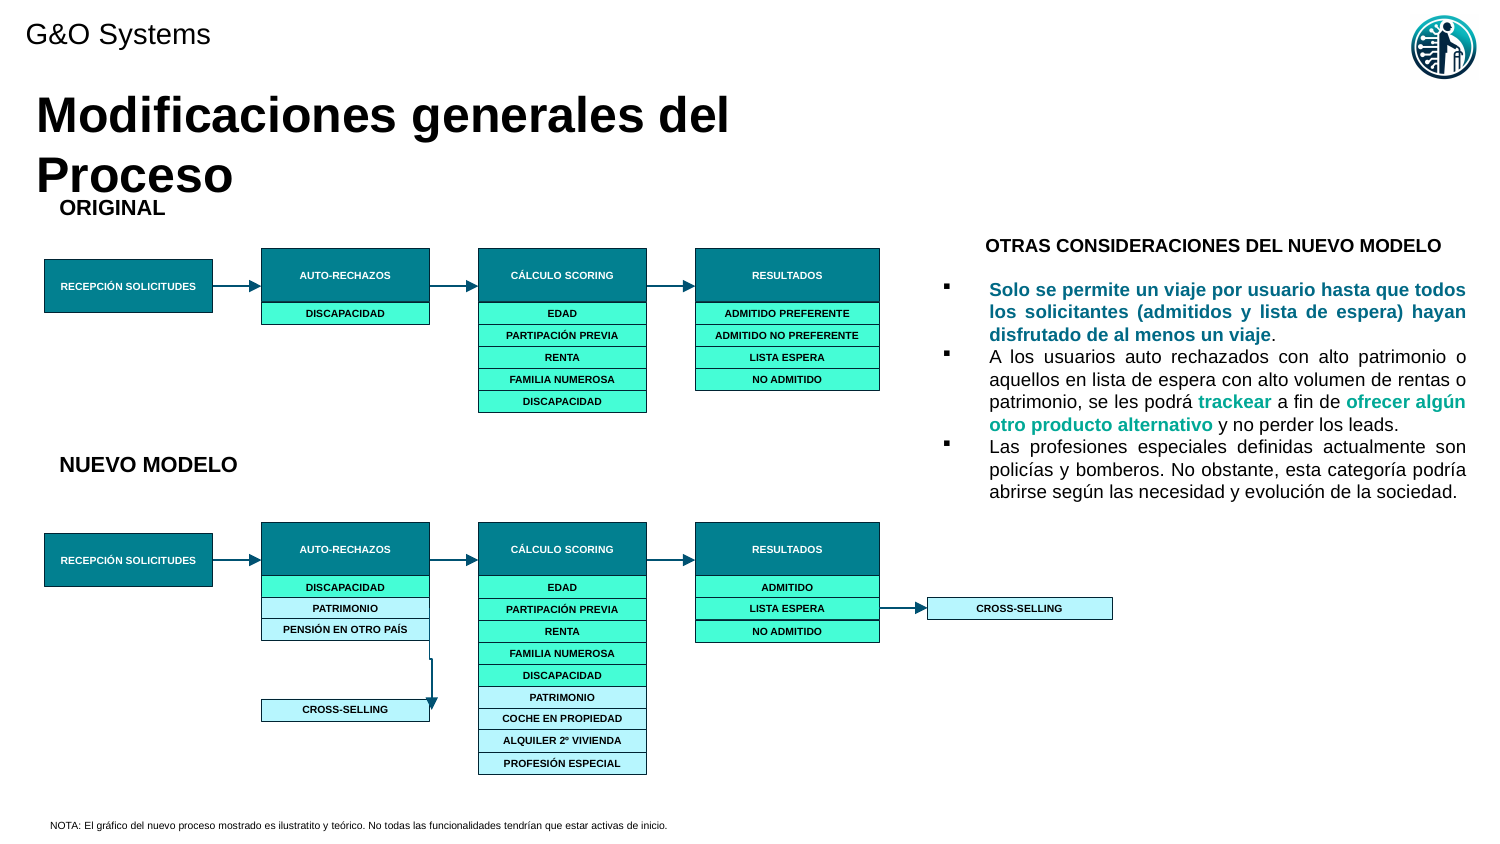

# Modificaciones generales del Proceso
ORIGINAL
AUTO-RECHAZOS
DISCAPACIDAD
CÁLCULO SCORING
RESULTADOS
RECEPCIÓN SOLICITUDES
EDAD
ADMITIDO PREFERENTE
PARTIPACIÓN PREVIA
ADMITIDO NO PREFERENTE
RENTA
LISTA ESPERA
FAMILIA NUMEROSA
NO ADMITIDO
DISCAPACIDAD
NUEVO MODELO
AUTO-RECHAZOS
DISCAPACIDAD
PATRIMONIO
PENSIÓN EN OTRO PAÍS
CÁLCULO SCORING
RESULTADOS
RECEPCIÓN SOLICITUDES
EDAD
ADMITIDO
LISTA ESPERA
CROSS-SELLING
PARTIPACIÓN PREVIA
NO ADMITIDO
RENTA
FAMILIA NUMEROSA
DISCAPACIDAD
PATRIMONIO
CROSS-SELLING
COCHE EN PROPIEDAD
ALQUILER 2º VIVIENDA
PROFESIÓN ESPECIAL
OTRAS CONSIDERACIONES DEL NUEVO MODELO
Solo se permite un viaje por usuario hasta que todos los solicitantes (admitidos y lista de espera) hayan disfrutado de al menos un viaje.
A los usuarios auto rechazados con alto patrimonio o aquellos en lista de espera con alto volumen de rentas o patrimonio, se les podrá trackear a fin de ofrecer algún otro producto alternativo y no perder los leads.
Las profesiones especiales definidas actualmente son policías y bomberos. No obstante, esta categoría podría abrirse según las necesidad y evolución de la sociedad.
NOTA: El gráfico del nuevo proceso mostrado es ilustratito y teórico. No todas las funcionalidades tendrían que estar activas de inicio.